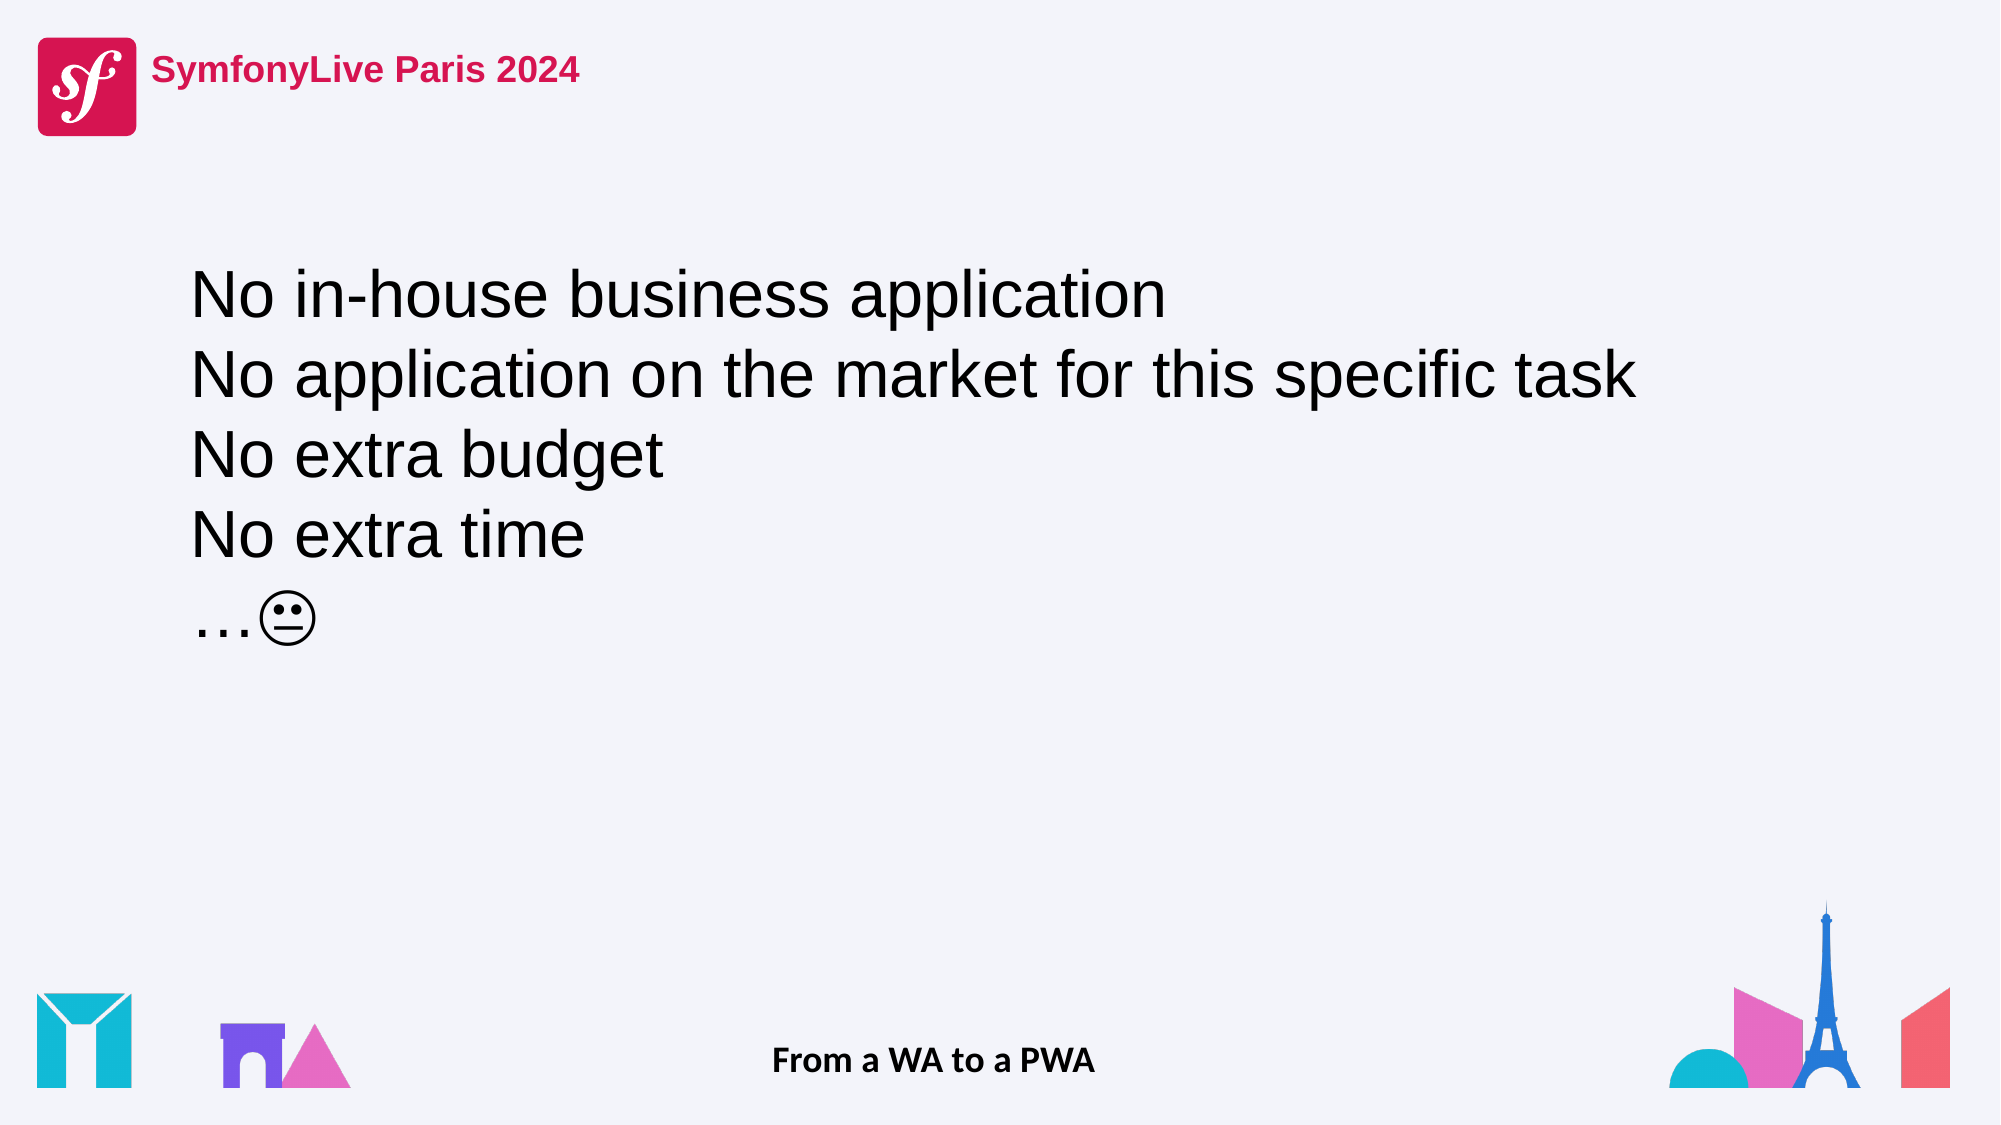

No in-house business application
No application on the market for this specific task
No extra budget
No extra time
…😐